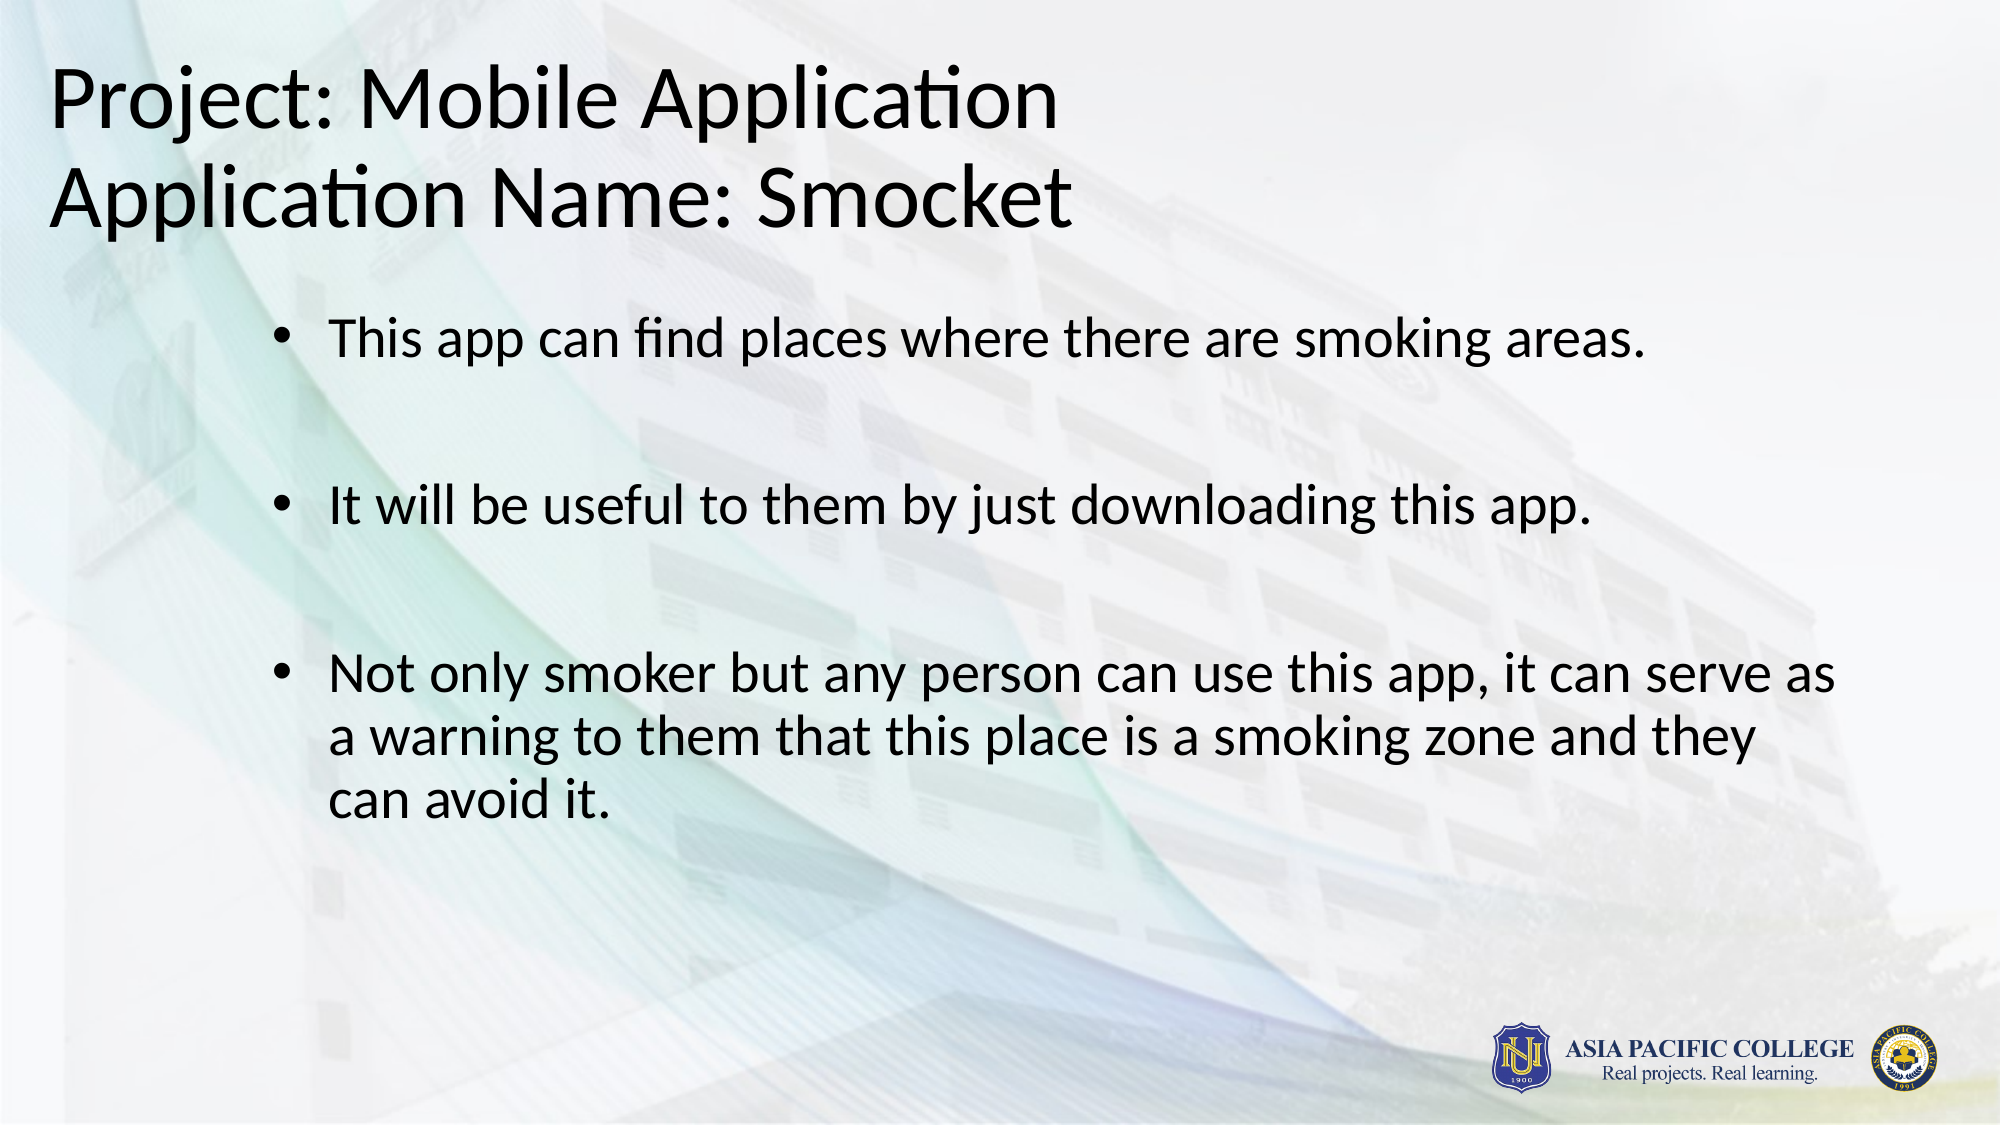

# Project: Mobile Application Application Name: Smocket
This app can find places where there are smoking areas.

It will be useful to them by just downloading this app.

Not only smoker but any person can use this app, it can serve as a warning to them that this place is a smoking zone and they can avoid it.